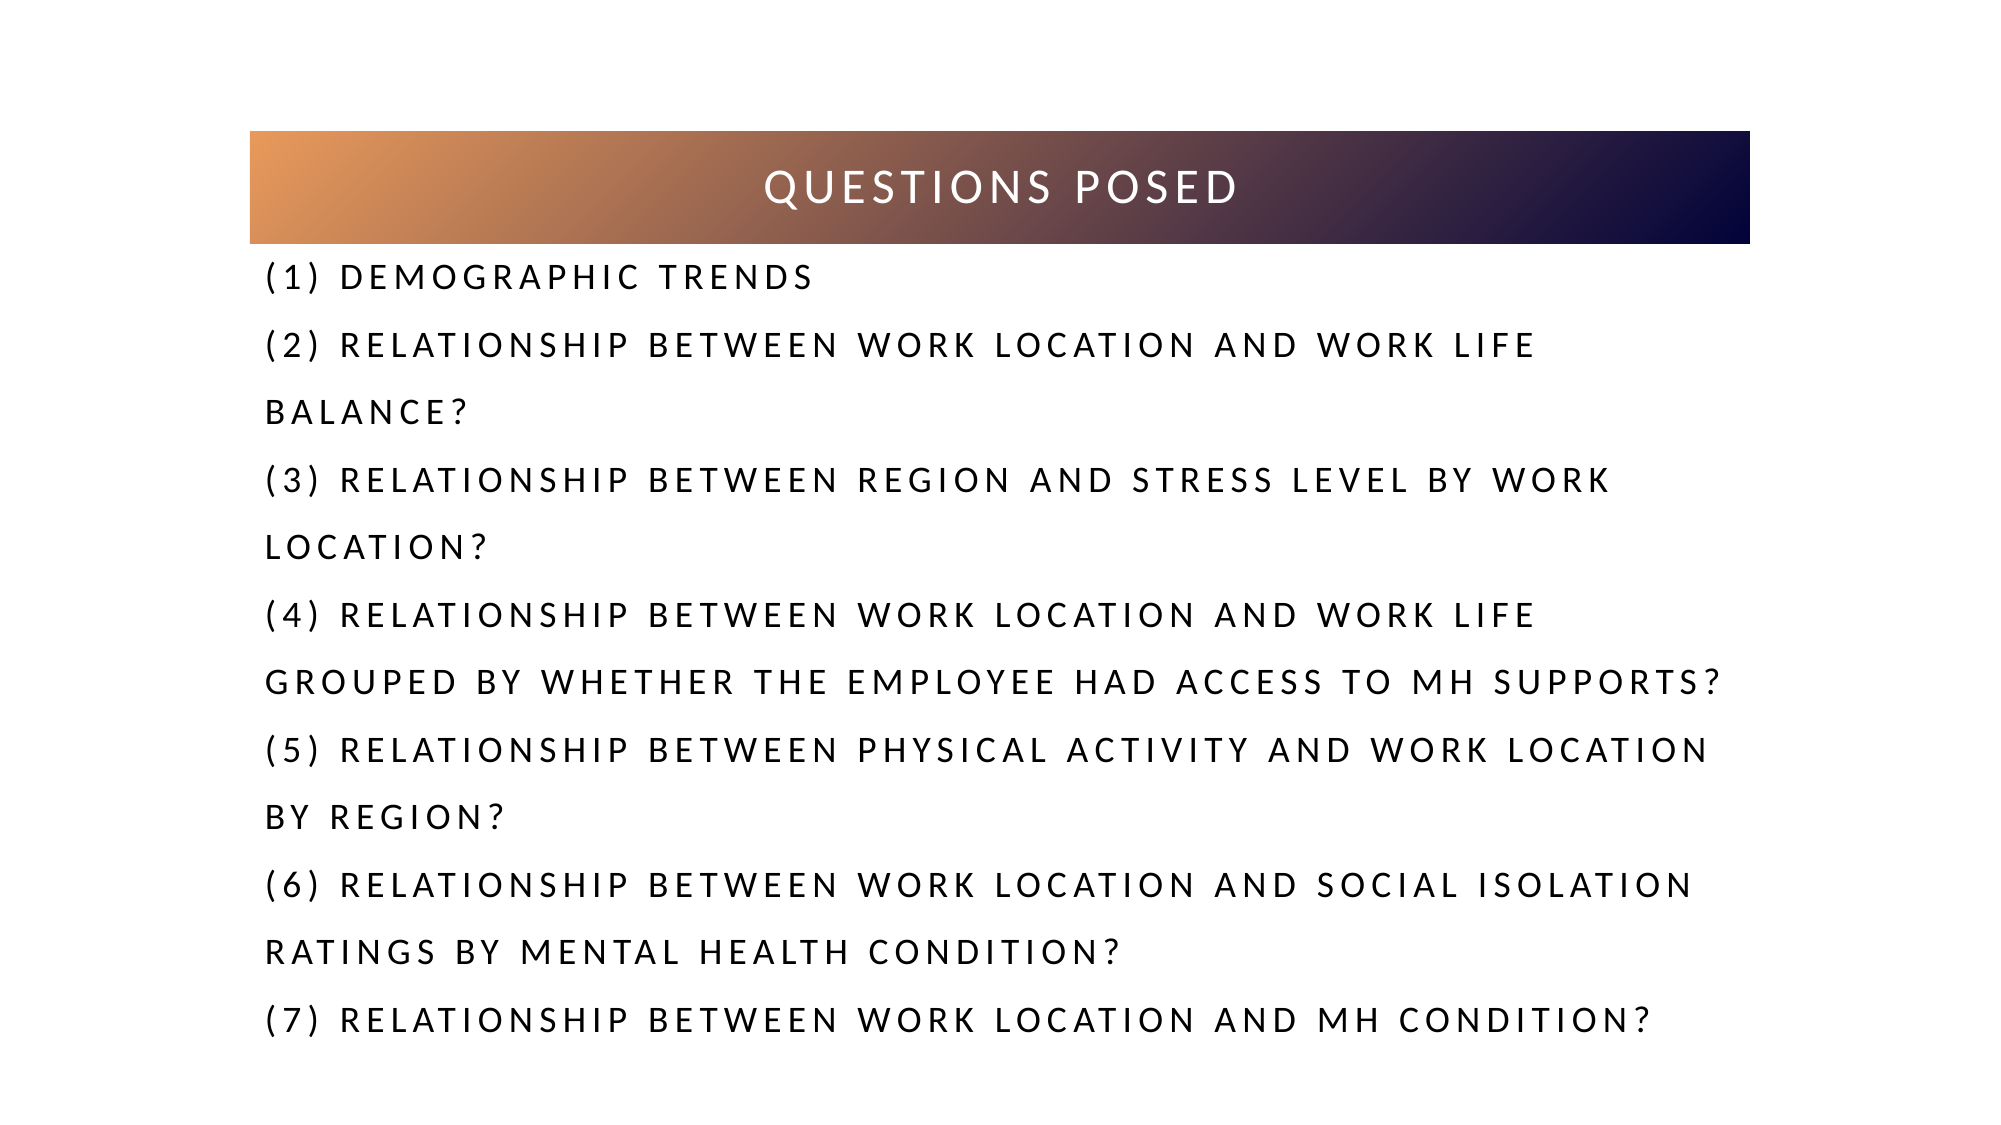

QUESTIONS Posed
# (1) Demographic Trends (2) Relationship between work location and work life balance? (3) Relationship between region and stress level by work location? (4) Relationship between work location and work life grouped by whether the employee had access to MH supports? (5) Relationship between physical activity and work location by Region? (6) Relationship between work location and social isolation ratings by mental health condition? (7) Relationship between work location and mh Condition?